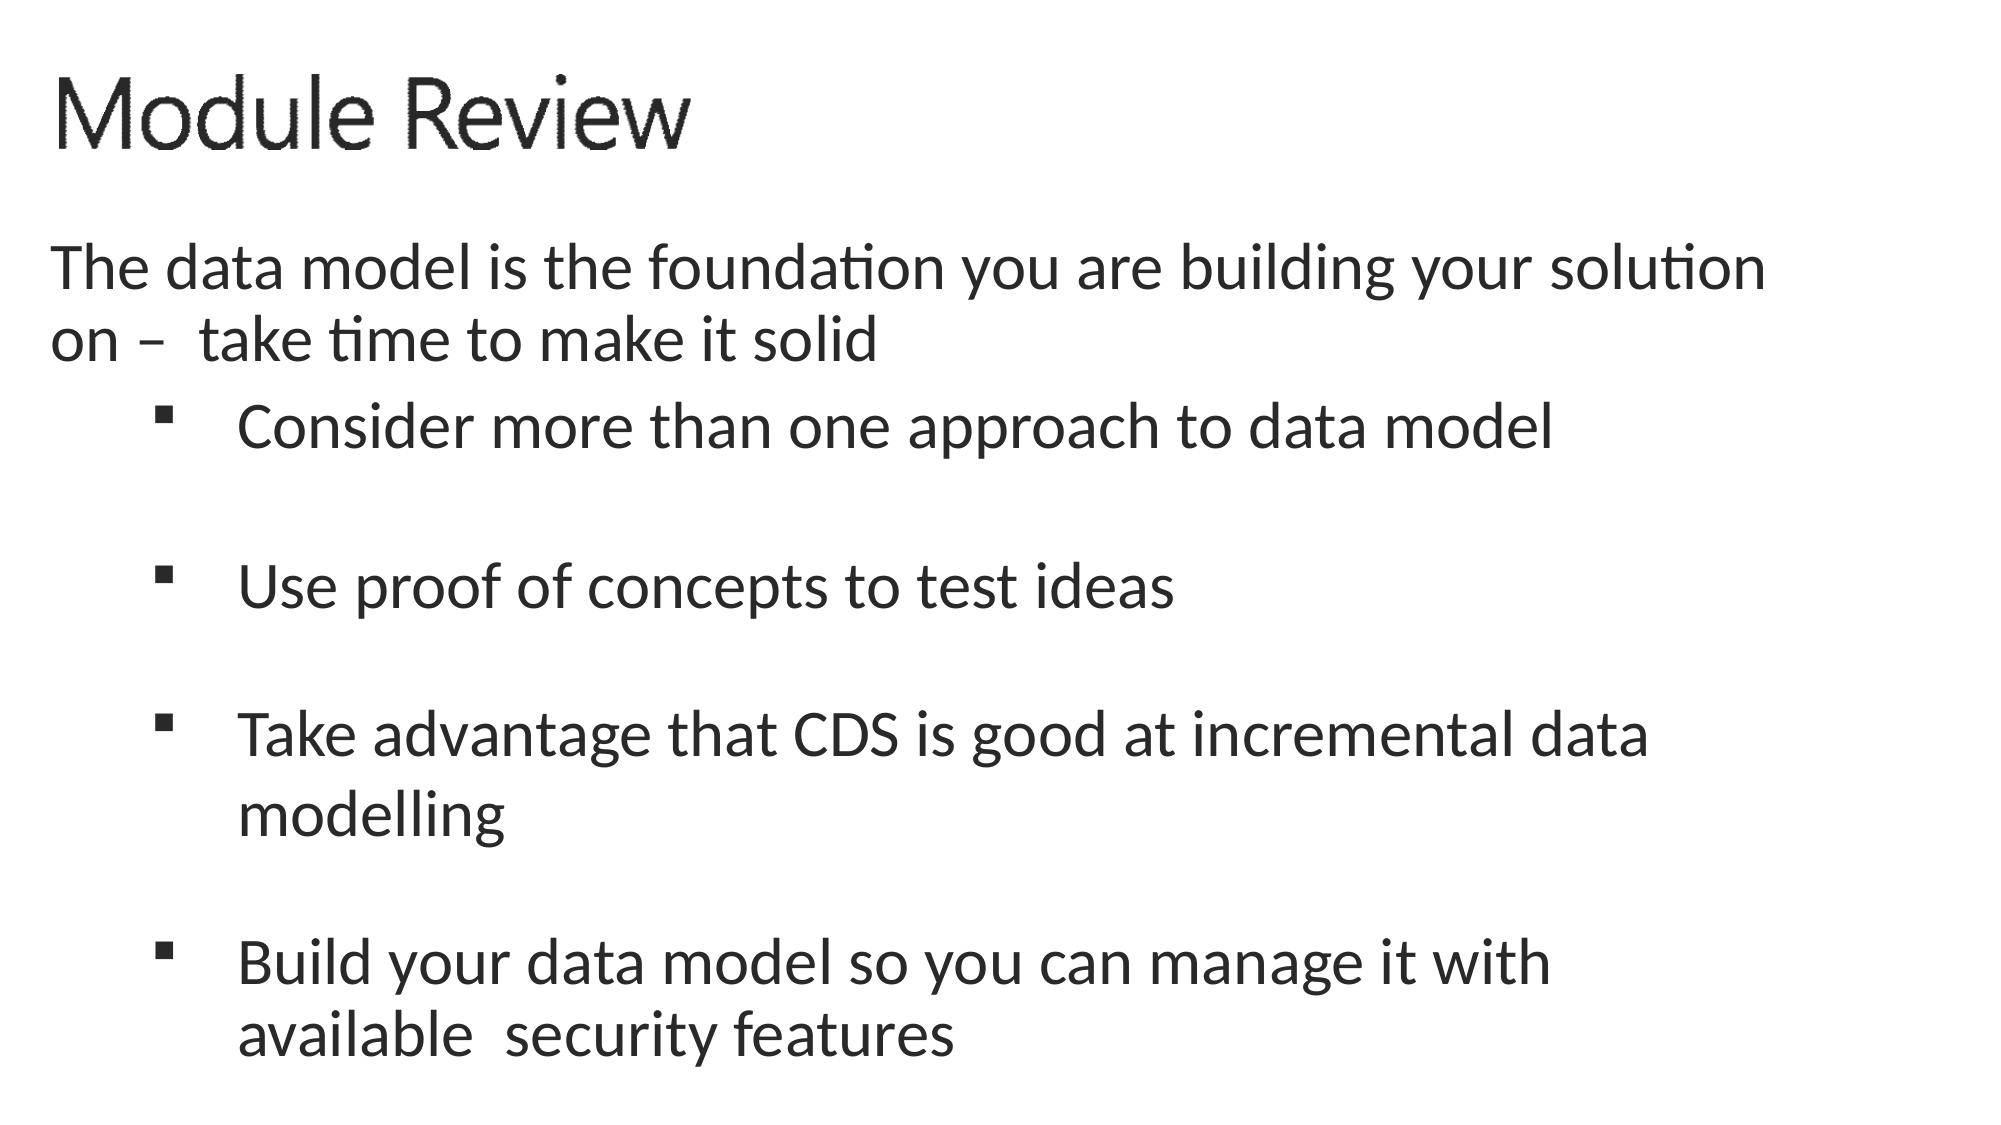

The data model is the foundation you are building your solution on –  take time to make it solid
Consider more than one approach to data model
Use proof of concepts to test ideas

Take advantage that CDS is good at incremental data modelling

Build your data model so you can manage it with available  security features